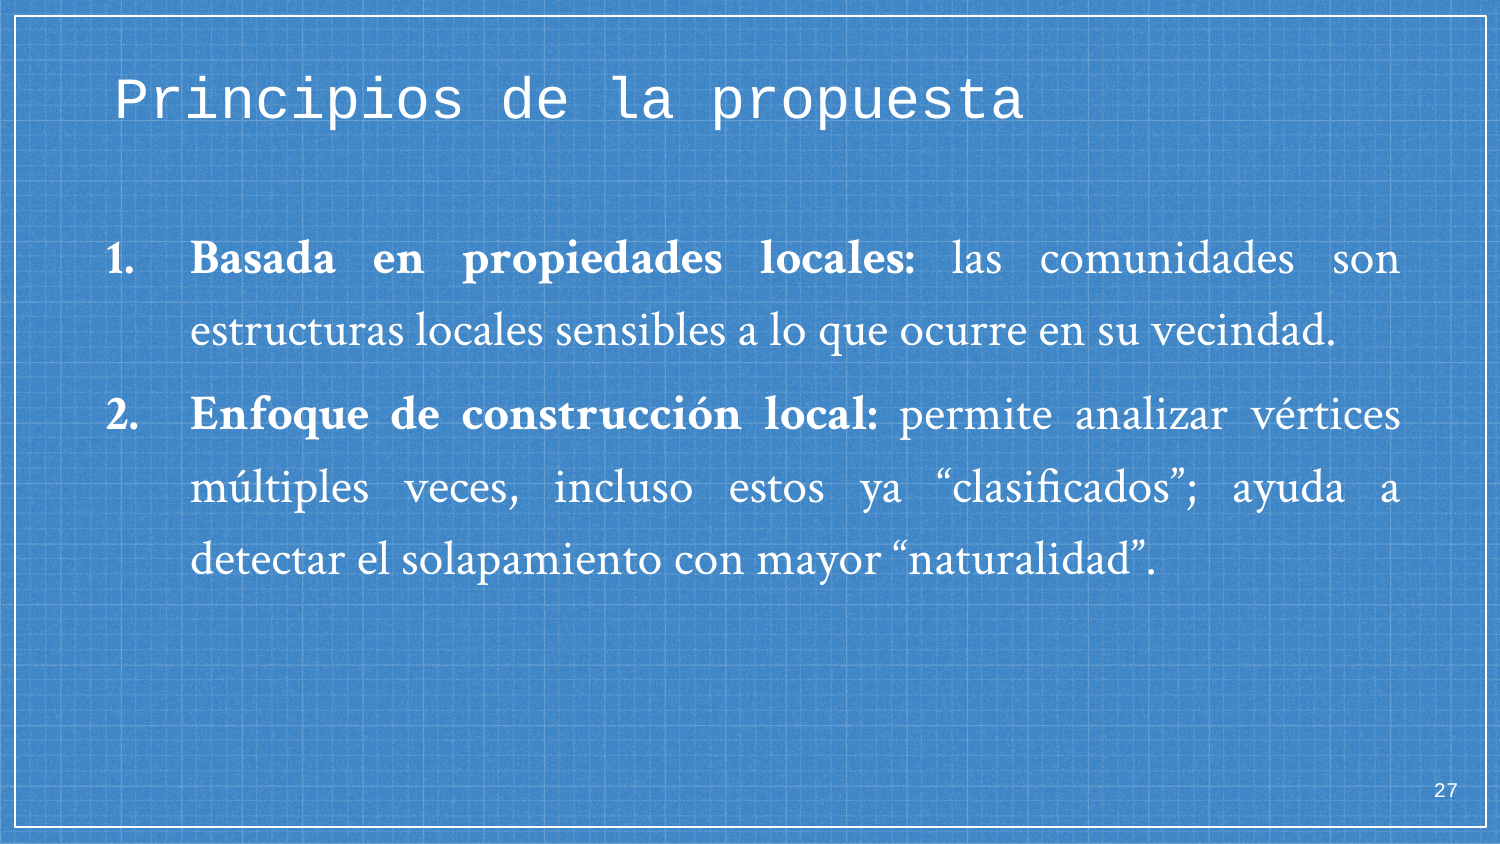

# Principios de la propuesta
Basada en propiedades locales: las comunidades son estructuras locales sensibles a lo que ocurre en su vecindad.
Enfoque de construcción local: permite analizar vértices múltiples veces, incluso estos ya “clasificados”; ayuda a detectar el solapamiento con mayor “naturalidad”.

27